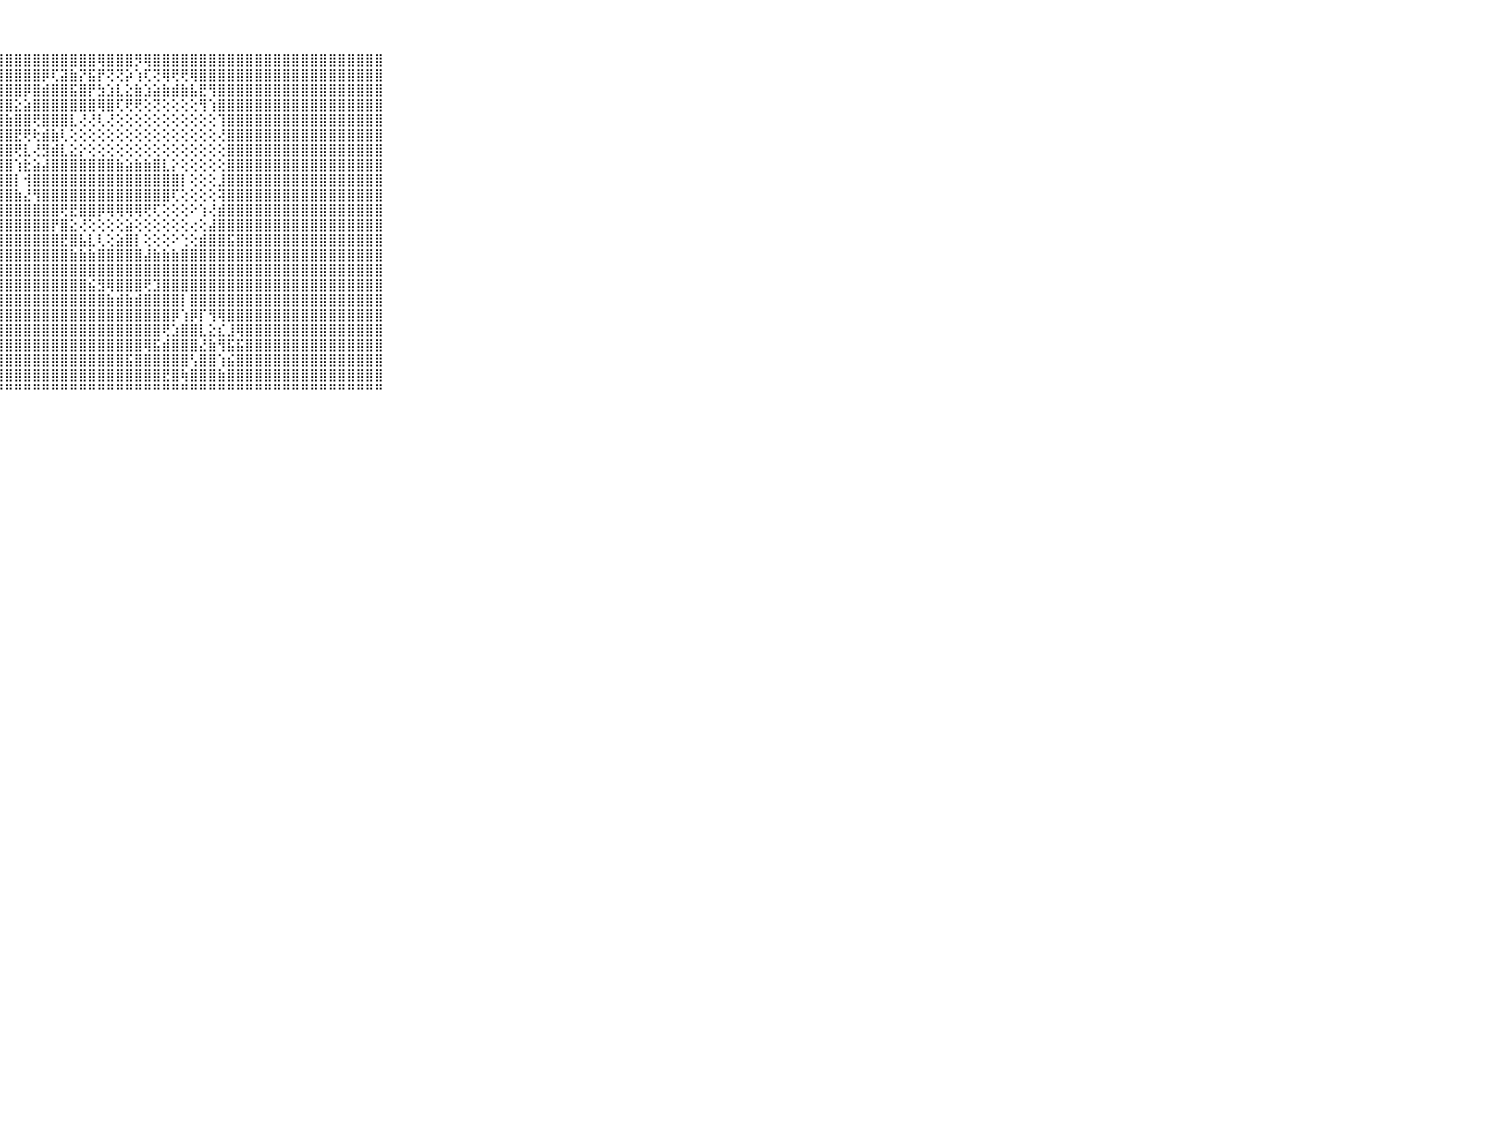

⠀⠀⠀⠀⠀⠀⠀⠀⠀⠀⠀⣿⣿⣿⣿⣿⣿⣿⣿⣿⣿⣿⣿⣿⣿⣿⣿⣿⣿⣿⣿⣿⣿⣿⣿⣿⣿⣿⢿⣿⣿⣿⡻⢿⣿⣿⣿⣿⣿⣿⣿⣿⣿⣿⣿⣿⣿⣿⣿⣿⣿⣿⣿⣿⣿⣿⣿⣿⣿⠀⠀⠀⠀⠀⠀⠀⠀⠀⠀⠀⠀
⠀⠀⠀⠀⠀⠀⠀⠀⠀⠀⠀⣿⣿⣿⣿⣿⣿⣿⣿⣿⣿⣿⣿⣿⣿⣿⣿⣿⣿⣿⣿⣿⡿⢏⣽⣷⡝⣯⡟⢝⢝⡵⢱⢏⢝⢿⢟⢟⢿⣿⣿⣿⣿⣿⣿⣿⣿⣿⣿⣿⣿⣿⣿⣿⣿⣿⣿⣿⣿⠀⠀⠀⠀⠀⠀⠀⠀⠀⠀⠀⠀
⠀⠀⠀⠀⠀⠀⠀⠀⠀⠀⠀⣿⣿⣿⣿⣿⣿⣿⣿⣿⣿⣿⣿⣿⣿⣿⣿⣿⣿⣿⡿⣿⣾⣿⣿⣯⣿⡟⣳⣱⣇⣕⣷⣱⣵⣷⣾⣷⣧⣟⢻⣿⣿⣿⣿⣿⣿⣿⣿⣿⣿⣿⣿⣿⣿⣿⣿⣿⣿⠀⠀⠀⠀⠀⠀⠀⠀⠀⠀⠀⠀
⠀⠀⠀⠀⠀⠀⠀⠀⠀⠀⠀⣿⣿⣿⣿⣿⣿⣿⣿⣿⣿⣿⣿⣿⣿⣿⣿⣿⣿⣕⣵⣿⣿⣿⣿⣿⣿⣿⢿⣿⢏⢟⢟⢕⢝⢕⢕⢕⢕⢻⢱⣿⣿⣿⣿⣿⣿⣿⣿⣿⣿⣿⣿⣿⣿⣿⣿⣿⣿⠀⠀⠀⠀⠀⠀⠀⠀⠀⠀⠀⠀
⠀⠀⠀⠀⠀⠀⠀⠀⠀⠀⠀⣿⣿⣿⣿⣿⣿⣿⣿⣿⣿⣿⣿⣿⣿⣿⣿⣿⣷⣿⣿⢟⣿⣿⣿⣇⢜⢜⢇⢜⢕⢕⢕⢕⢕⢕⢕⢕⢕⢕⢕⢹⣿⣿⣿⣿⣿⣿⣿⣿⣿⣿⣿⣿⣿⣿⣿⣿⣿⠀⠀⠀⠀⠀⠀⠀⠀⠀⠀⠀⠀
⠀⠀⠀⠀⠀⠀⠀⠀⠀⠀⠀⣿⣿⣿⣿⣿⣿⣿⣿⣿⣿⣿⣿⣿⣿⣿⣿⣿⣿⣟⢟⢗⣾⣷⢇⢕⢕⢕⢕⢕⢕⢕⢕⢕⢕⢕⢕⢕⢕⢕⢕⢜⣿⣿⣿⣿⣿⣿⣿⣿⣿⣿⣿⣿⣿⣿⣿⣿⣿⠀⠀⠀⠀⠀⠀⠀⠀⠀⠀⠀⠀
⠀⠀⠀⠀⠀⠀⠀⠀⠀⠀⠀⣿⣿⣿⣿⣿⣿⣿⣿⣿⣿⣿⣿⣿⣿⣿⣿⣿⣿⢟⣇⢜⣻⣾⣇⣕⡕⢕⢕⢕⢕⢕⢕⢕⢕⢕⢕⢕⢕⢕⢕⢕⣿⣿⣿⣿⣿⣿⣿⣿⣿⣿⣿⣿⣿⣿⣿⣿⣿⠀⠀⠀⠀⠀⠀⠀⠀⠀⠀⠀⠀
⠀⠀⠀⠀⠀⠀⠀⠀⠀⠀⠀⣿⣿⣿⣿⣿⣿⣿⣿⣿⣿⣿⣿⣿⣿⣿⣿⣿⣿⢱⣗⣵⣼⣿⣿⣿⣿⣿⣿⣿⣷⣵⣷⣷⣿⣇⡕⢕⢕⢕⢕⢕⣿⣿⣿⣿⣿⣿⣿⣿⣿⣿⣿⣿⣿⣿⣿⣿⣿⠀⠀⠀⠀⠀⠀⠀⠀⠀⠀⠀⠀
⠀⠀⠀⠀⠀⠀⠀⠀⠀⠀⠀⣿⣿⣿⣿⣿⣿⣿⣿⣿⣿⣿⣿⣿⣿⣿⣿⣿⣿⡇⢺⣿⣿⣿⣿⣿⣿⣿⣿⣿⣿⣿⣿⣿⣿⣿⣿⡇⢕⢕⢕⣸⣿⣿⣿⣿⣿⣿⣿⣿⣿⣿⣿⣿⣿⣿⣿⣿⣿⠀⠀⠀⠀⠀⠀⠀⠀⠀⠀⠀⠀
⠀⠀⠀⠀⠀⠀⠀⠀⠀⠀⠀⣿⣿⣿⣿⣿⣿⣿⣿⣿⣿⣿⣿⣿⣿⣿⣿⣿⣿⣷⣜⢻⣿⣿⣿⣿⣿⣿⣿⣿⣿⣿⣿⣿⣿⣿⢏⢕⢕⢕⢕⢽⣿⣿⣿⣿⣿⣿⣿⣿⣿⣿⣿⣿⣿⣿⣿⣿⣿⠀⠀⠀⠀⠀⠀⠀⠀⠀⠀⠀⠀
⠀⠀⠀⠀⠀⠀⠀⠀⠀⠀⠀⣿⣿⣿⣿⣿⣿⣿⣿⣿⣿⣿⣿⣿⣿⣿⣿⣿⣿⣿⣿⣿⣿⣿⢟⣟⣿⣿⡿⢿⢿⢿⢿⢟⢏⢕⢕⢕⠕⢱⢜⣾⣿⣿⣿⣿⣿⣿⣿⣿⣿⣿⣿⣿⣿⣿⣿⣿⣿⠀⠀⠀⠀⠀⠀⠀⠀⠀⠀⠀⠀
⠀⠀⠀⠀⠀⠀⠀⠀⠀⠀⠀⣿⣿⣿⣿⣿⣿⣿⣿⣿⣿⣿⣿⣿⣿⣿⣿⣿⣿⣿⣿⣿⣿⡟⣿⣕⢜⢕⢕⢕⢕⣵⢕⢕⢕⢕⢕⢕⢔⢕⣼⣿⣿⣿⣿⣿⣿⣿⣿⣿⣿⣿⣿⣿⣿⣿⣿⣿⣿⠀⠀⠀⠀⠀⠀⠀⠀⠀⠀⠀⠀
⠀⠀⠀⠀⠀⠀⠀⠀⠀⠀⠀⣿⣿⣿⣿⣿⣿⣿⣿⣿⣿⣿⣿⣿⣿⣿⣿⣿⣿⣿⣿⣿⣿⣿⣟⣿⣧⣇⢇⢕⣵⣿⡇⢕⢕⢕⠕⢑⢕⣾⣿⣿⣯⣿⣿⣿⣿⣿⣿⣿⣿⣿⣿⣿⣿⣿⣿⣿⣿⠀⠀⠀⠀⠀⠀⠀⠀⠀⠀⠀⠀
⠀⠀⠀⠀⠀⠀⠀⠀⠀⠀⠀⣿⣿⣿⣿⣿⣿⣿⣿⣿⣿⣿⣿⣿⣿⣿⣿⣿⣿⣿⣿⣿⣿⣿⣿⣷⣷⣷⣿⣿⣿⣿⣿⣼⣷⣷⣷⣿⣿⣿⣿⣿⣿⣿⣿⣿⣿⣿⣿⣿⣿⣿⣿⣿⣿⣿⣿⣿⣿⠀⠀⠀⠀⠀⠀⠀⠀⠀⠀⠀⠀
⠀⠀⠀⠀⠀⠀⠀⠀⠀⠀⠀⣿⣿⣿⣿⣿⣿⣿⣿⣿⣿⣿⣿⣿⣿⣿⣿⣿⣿⣿⣿⣿⣿⣿⣿⣿⣿⣿⣿⣿⣿⣿⣿⣿⣿⣿⣿⣿⣿⣿⣿⣿⣿⣿⣿⣿⣿⣿⣿⣿⣿⣿⣿⣿⣿⣿⣿⣿⣿⠀⠀⠀⠀⠀⠀⠀⠀⠀⠀⠀⠀
⠀⠀⠀⠀⠀⠀⠀⠀⠀⠀⠀⣿⣿⣿⣿⣿⣿⣿⣿⣿⣿⣿⣿⣿⣿⣿⣿⣿⣿⣿⣿⣿⣿⣿⣿⣿⣿⣮⣻⢿⣿⣿⣿⢟⣹⣿⣿⣿⣿⣿⣿⣿⣿⣿⣿⣿⣿⣿⣿⣿⣿⣿⣿⣿⣿⣿⣿⣿⣿⠀⠀⠀⠀⠀⠀⠀⠀⠀⠀⠀⠀
⠀⠀⠀⠀⠀⠀⠀⠀⠀⠀⠀⣿⣿⣿⣿⣿⣿⣿⣿⣿⣿⣿⣿⣿⣿⣿⣿⣿⣿⣿⣿⣿⣿⣿⣿⣿⣿⣿⣿⣷⣾⣷⣾⣿⣿⣿⣿⡇⣿⣿⣿⣿⣿⣿⣿⣿⣿⣿⣿⣿⣿⣿⣿⣿⣿⣿⣿⣿⣿⠀⠀⠀⠀⠀⠀⠀⠀⠀⠀⠀⠀
⠀⠀⠀⠀⠀⠀⠀⠀⠀⠀⠀⣿⣿⣿⣿⣿⣿⣿⣿⣿⣿⣿⣿⣿⣿⣿⣿⣿⣿⣿⣿⣿⣿⣿⣿⣿⣿⣿⣿⣿⣿⣿⣿⣿⣿⣿⡿⢱⡿⡏⢻⢿⣿⣿⣿⣿⣿⣿⣿⣿⣿⣿⣿⣿⣿⣿⣿⣿⣿⠀⠀⠀⠀⠀⠀⠀⠀⠀⠀⠀⠀
⠀⠀⠀⠀⠀⠀⠀⠀⠀⠀⠀⣿⣿⣿⣿⣿⣿⣿⣿⣿⣿⣿⣿⣿⣿⣿⣿⣿⣿⣿⣿⣿⣿⣿⣿⣿⣿⣿⣿⣿⣿⣿⣿⣿⣿⢟⣱⣿⣿⣇⣕⣎⣸⢿⣿⣿⣿⣿⣿⣿⣿⣿⣿⣿⣿⣿⣿⣿⣿⠀⠀⠀⠀⠀⠀⠀⠀⠀⠀⠀⠀
⠀⠀⠀⠀⠀⠀⠀⠀⠀⠀⠀⣿⣿⣿⣿⣿⣿⣿⣿⣿⣿⣿⣿⣿⣿⣿⣿⣿⣿⣿⣿⣿⣿⣿⣿⣿⣿⣿⣿⣿⣿⣿⣿⢿⣯⣾⣿⣿⣿⣜⣷⢻⣯⣯⣿⣿⣿⣿⣿⣿⣿⣿⣿⣿⣿⣿⣿⣿⣿⠀⠀⠀⠀⠀⠀⠀⠀⠀⠀⠀⠀
⠀⠀⠀⠀⠀⠀⠀⠀⠀⠀⠀⣿⣿⣿⣿⣿⣿⣿⣿⣿⣿⣿⣿⣿⣿⣿⣿⣿⣿⣿⣿⣿⣿⣿⣿⣿⣿⣿⣿⣿⣿⣯⣿⣿⣿⣿⣿⣿⢣⣿⣿⢱⣮⣿⣿⣿⣿⣿⣿⣿⣿⣿⣿⣿⣿⣿⣿⣿⣿⠀⠀⠀⠀⠀⠀⠀⠀⠀⠀⠀⠀
⠀⠀⠀⠀⠀⠀⠀⠀⠀⠀⠀⣿⣿⣿⣿⣿⣿⣿⣿⣿⣿⣿⣿⣿⣿⣿⣿⣿⣿⣿⣿⣿⣿⣿⣿⣿⣿⣿⣿⣿⣿⣿⣿⣿⣿⣟⣿⢷⣿⣿⣿⣷⣿⣿⣿⣿⣿⣿⣿⣿⣿⣿⣿⣿⣿⣿⣿⣿⣿⠀⠀⠀⠀⠀⠀⠀⠀⠀⠀⠀⠀
⠀⠀⠀⠀⠀⠀⠀⠀⠀⠀⠀⠛⠛⠛⠛⠛⠛⠛⠛⠛⠛⠛⠛⠛⠛⠛⠛⠛⠛⠛⠛⠛⠛⠛⠛⠛⠛⠛⠛⠛⠛⠛⠛⠛⠛⠛⠛⠛⠛⠛⠛⠛⠛⠛⠛⠛⠛⠛⠛⠛⠛⠛⠛⠛⠛⠛⠛⠛⠛⠀⠀⠀⠀⠀⠀⠀⠀⠀⠀⠀⠀